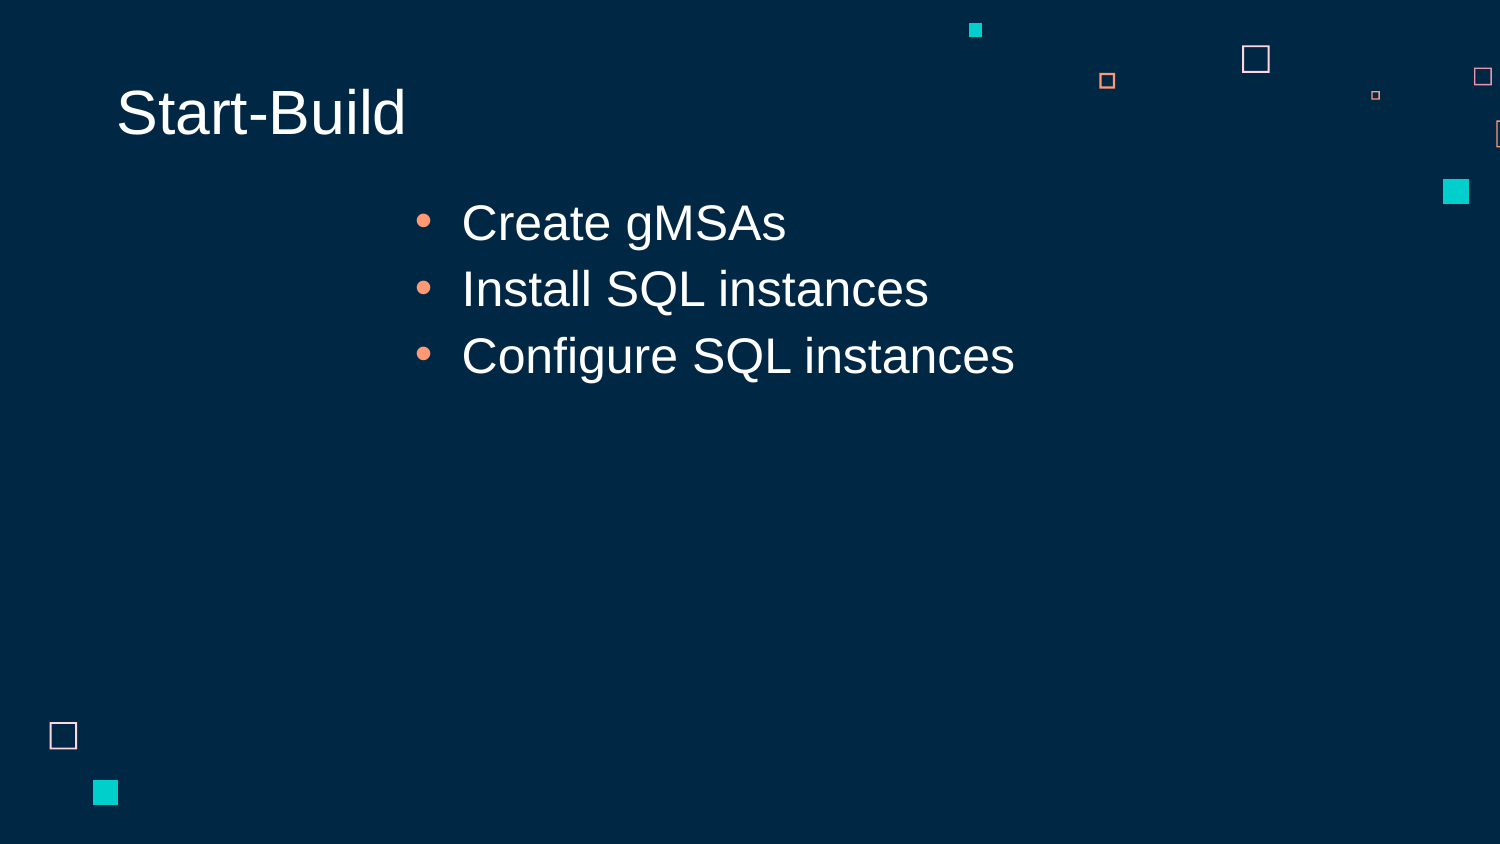

# Start-Build
Create gMSAs
Install SQL instances
Configure SQL instances